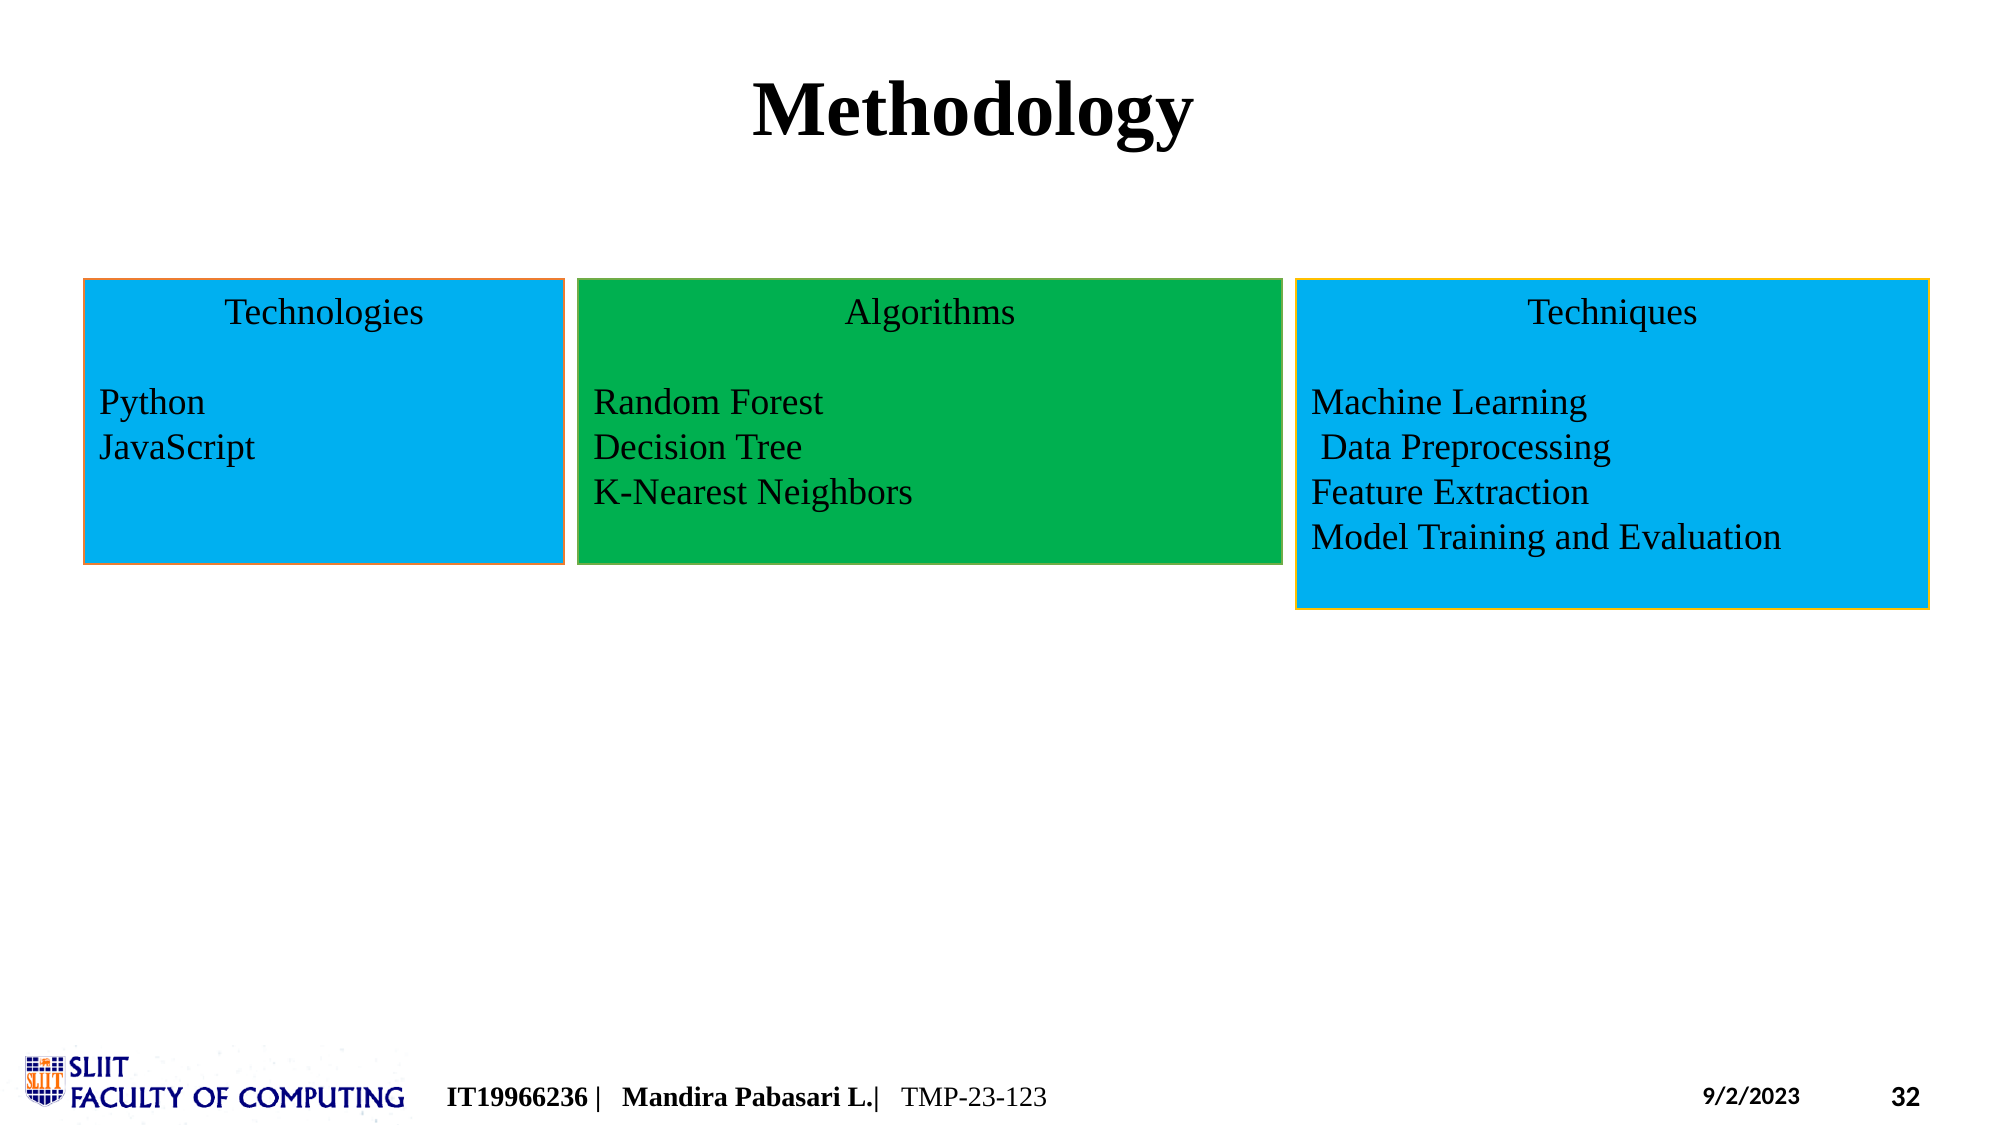

# Methodology
Technologies

Python
JavaScript

Algorithms

Random Forest
Decision Tree
K-Nearest Neighbors

Techniques

Machine Learning
 Data Preprocessing
Feature Extraction
Model Training and Evaluation

IT19966236 |   Mandira Pabasari L.|   TMP-23-123